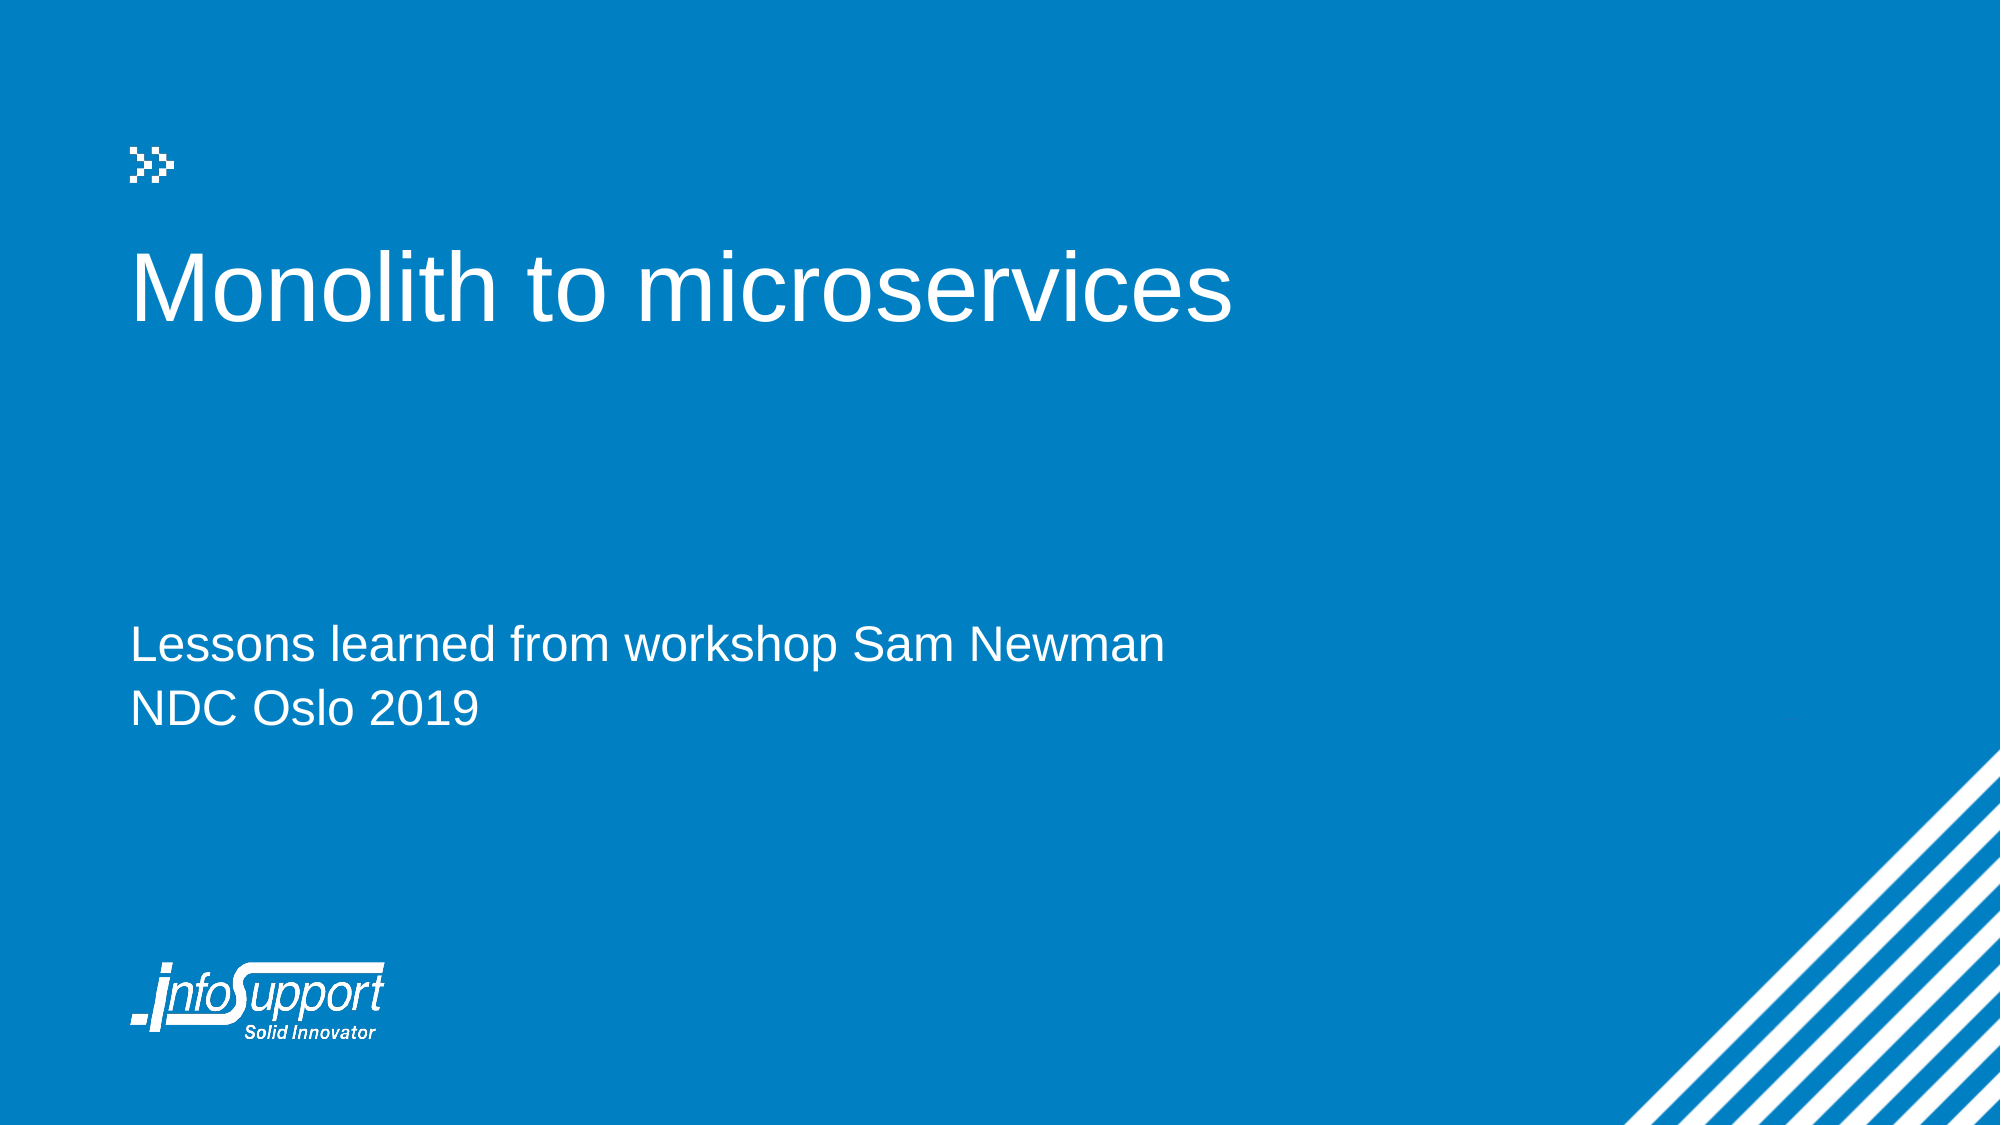

# Monolith to microservices
Lessons learned from workshop Sam Newman
NDC Oslo 2019